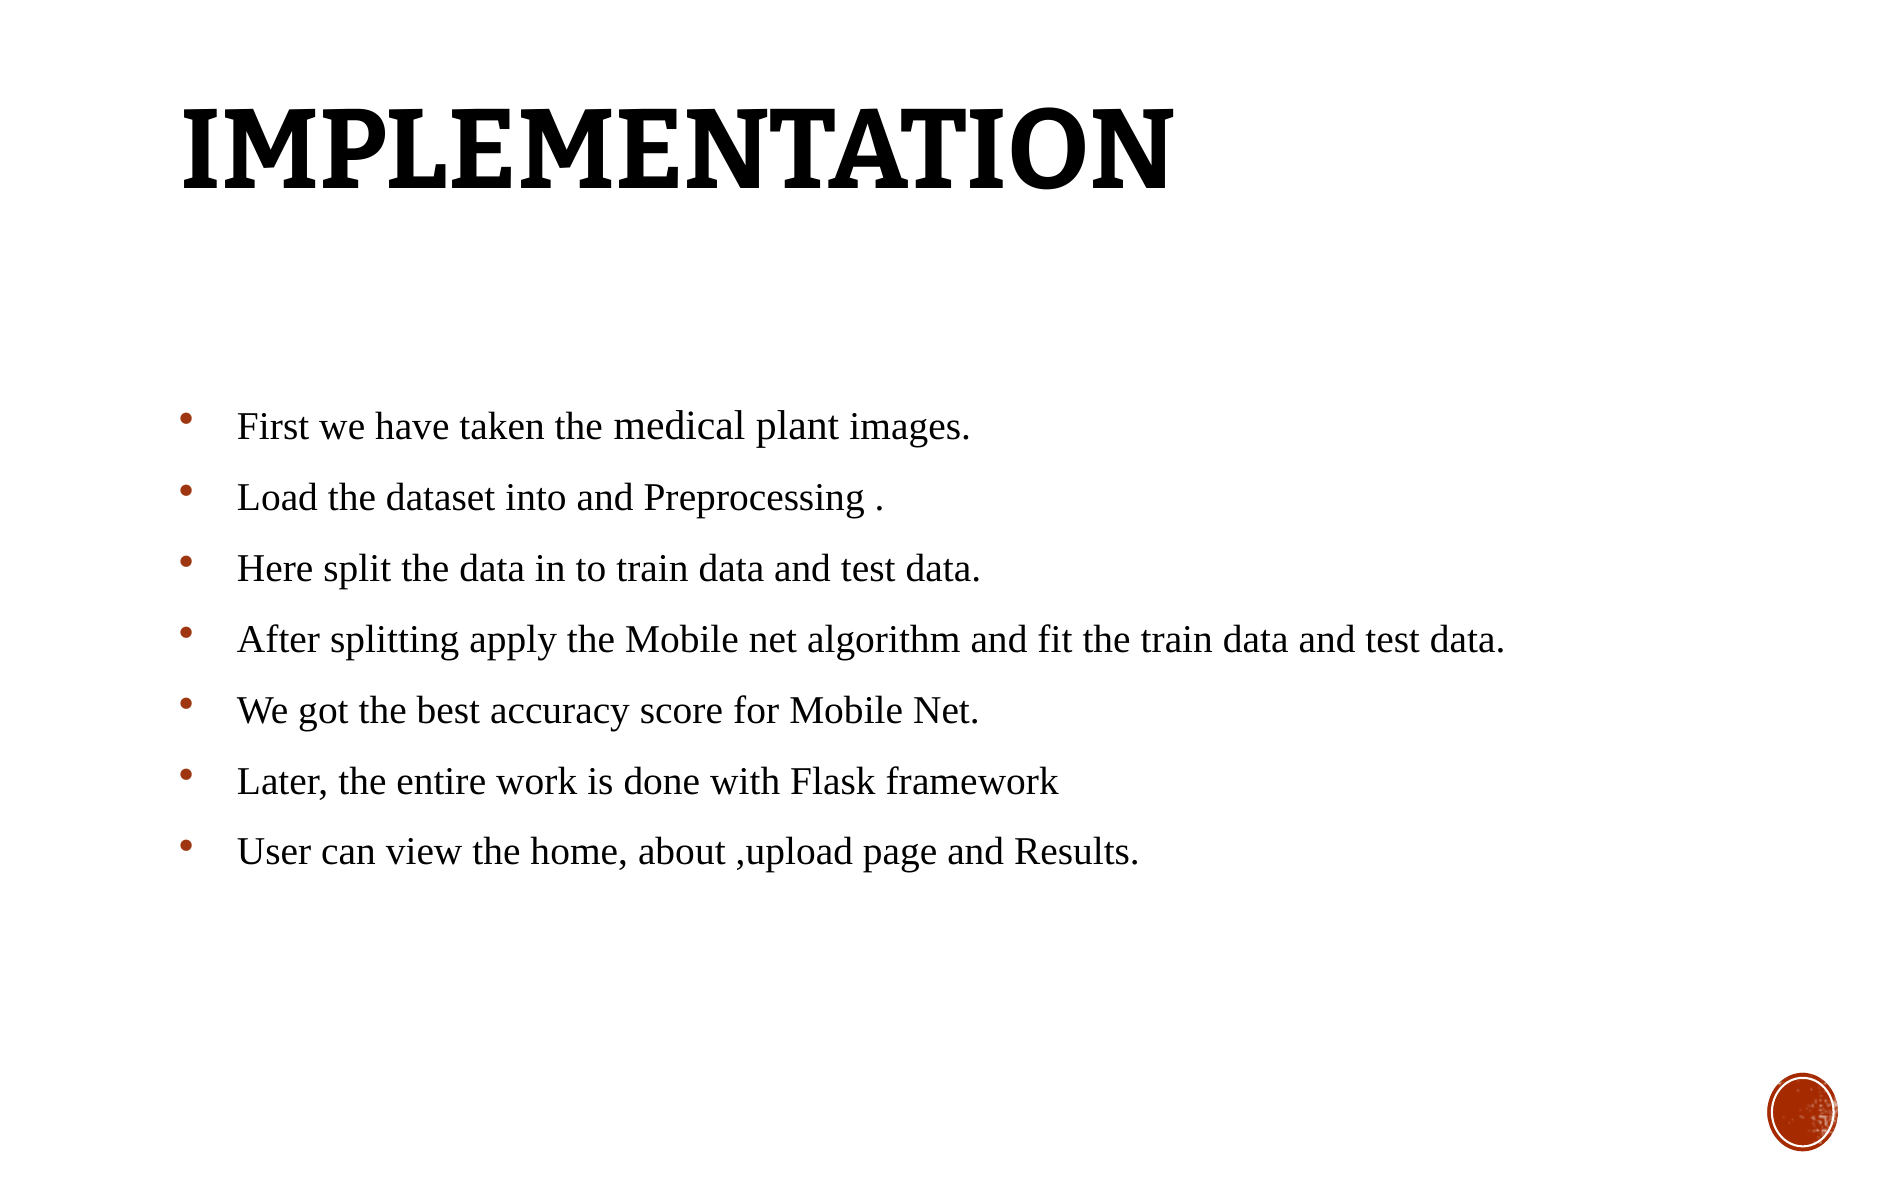

IMPLEMENTATION
First we have taken the medical plant images.
Load the dataset into and Preprocessing .
Here split the data in to train data and test data.
After splitting apply the Mobile net algorithm and fit the train data and test data.
We got the best accuracy score for Mobile Net.
Later, the entire work is done with Flask framework
User can view the home, about ,upload page and Results.